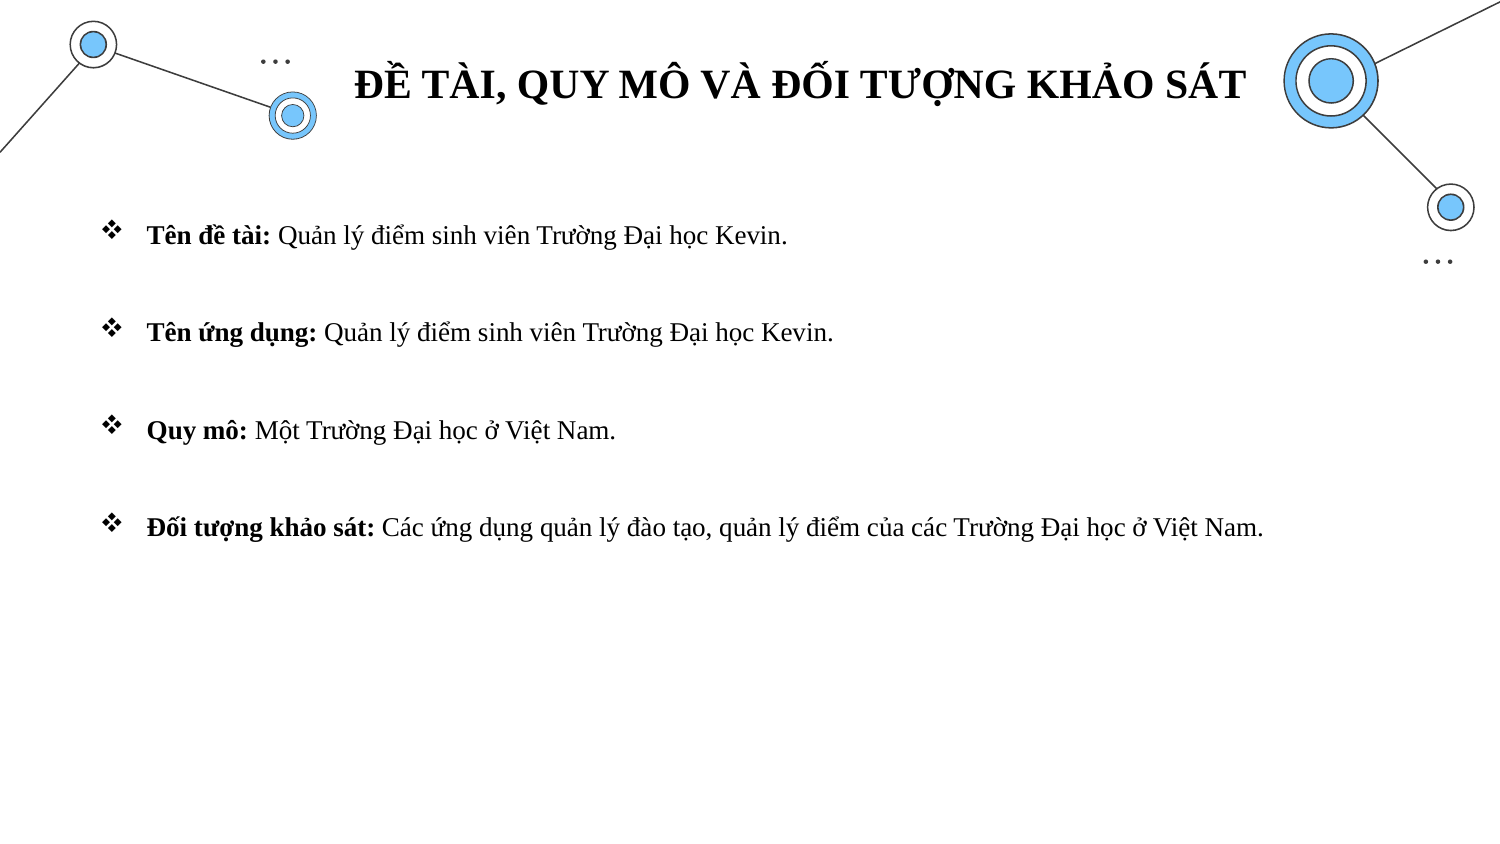

ĐỀ TÀI, QUY MÔ VÀ ĐỐI TƯỢNG KHẢO SÁT
Tên đề tài: Quản lý điểm sinh viên Trường Đại học Kevin.

Tên ứng dụng: Quản lý điểm sinh viên Trường Đại học Kevin.

Quy mô: Một Trường Đại học ở Việt Nam.

Đối tượng khảo sát: Các ứng dụng quản lý đào tạo, quản lý điểm của các Trường Đại học ở Việt Nam.